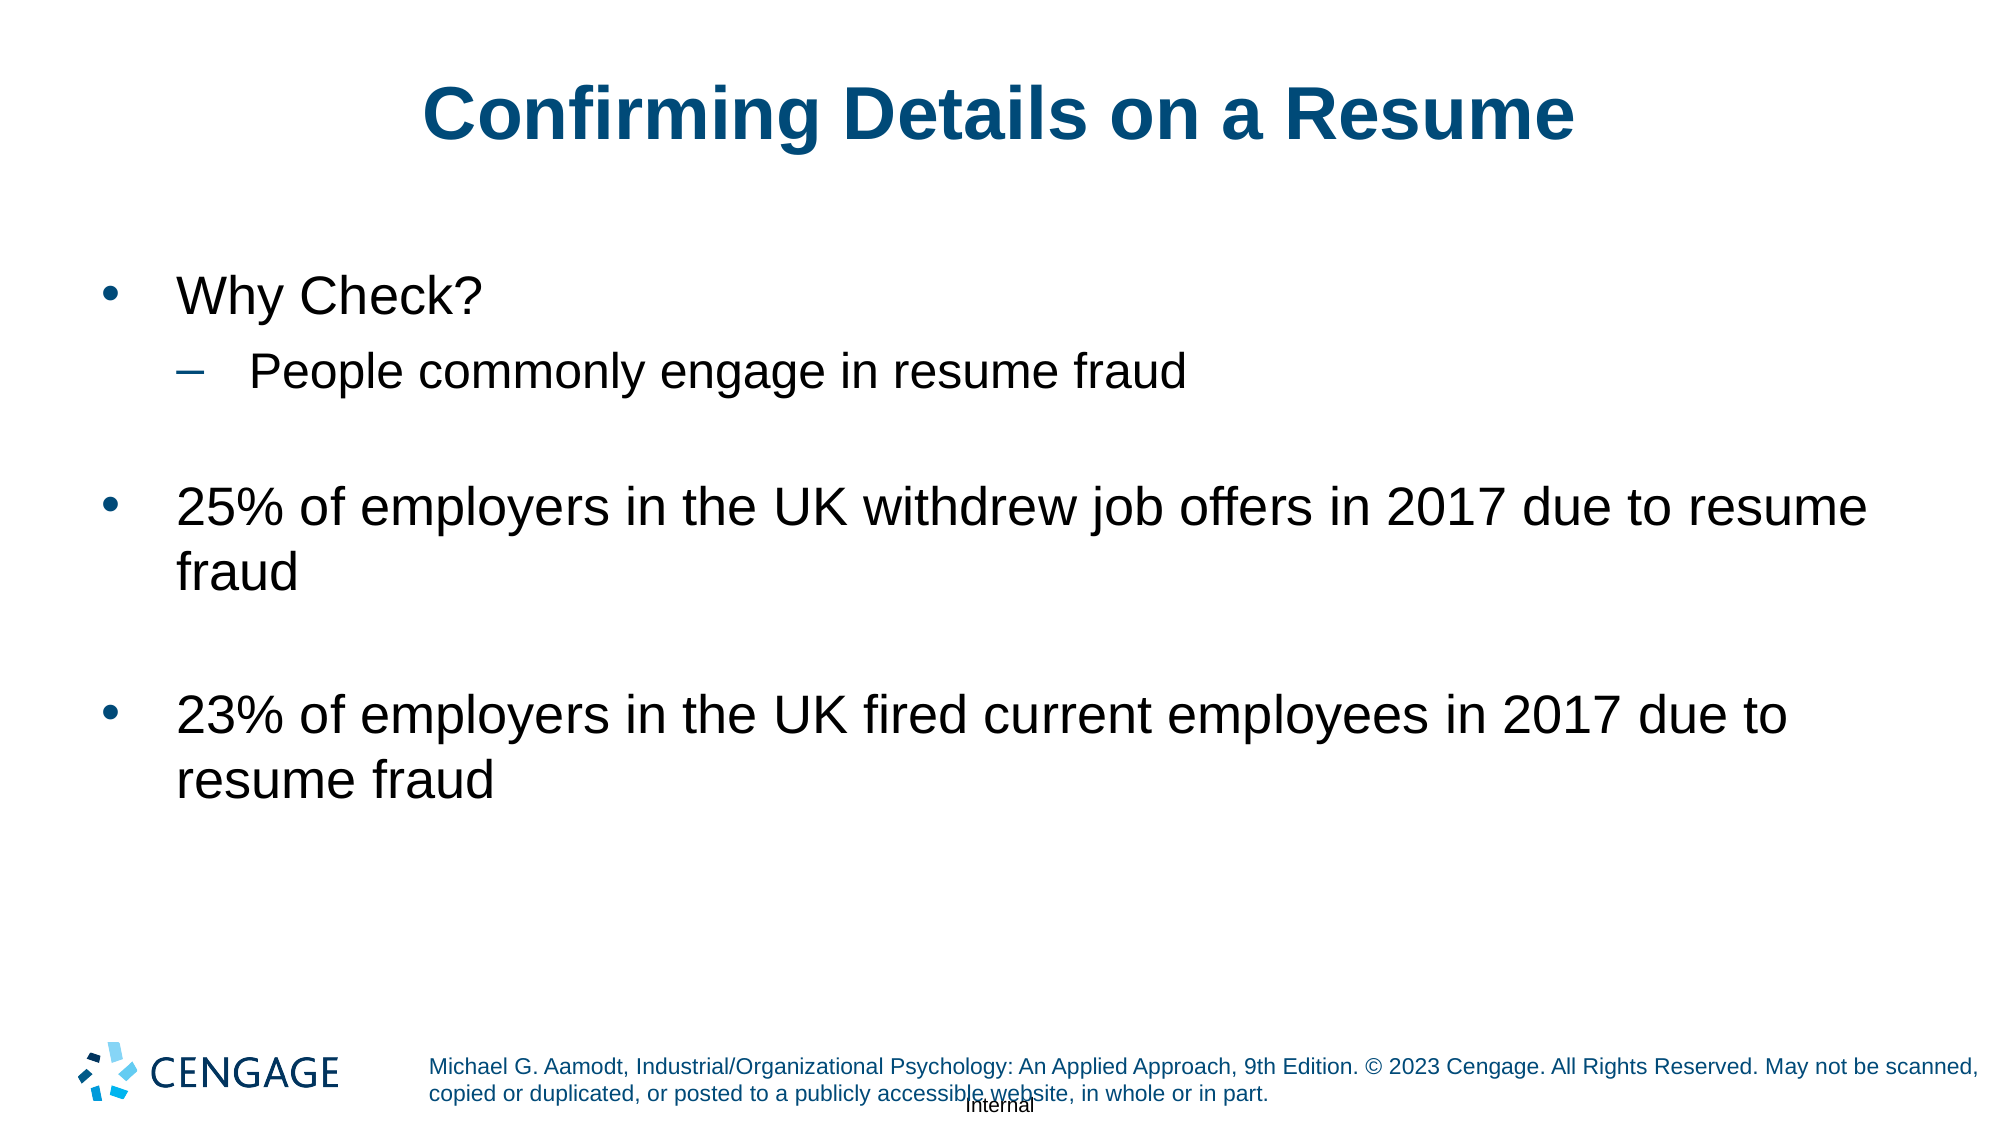

# Confirming Details on a Resume
Why Check?
People commonly engage in resume fraud
25% of employers in the UK withdrew job offers in 2017 due to resume fraud
23% of employers in the UK fired current employees in 2017 due to resume fraud